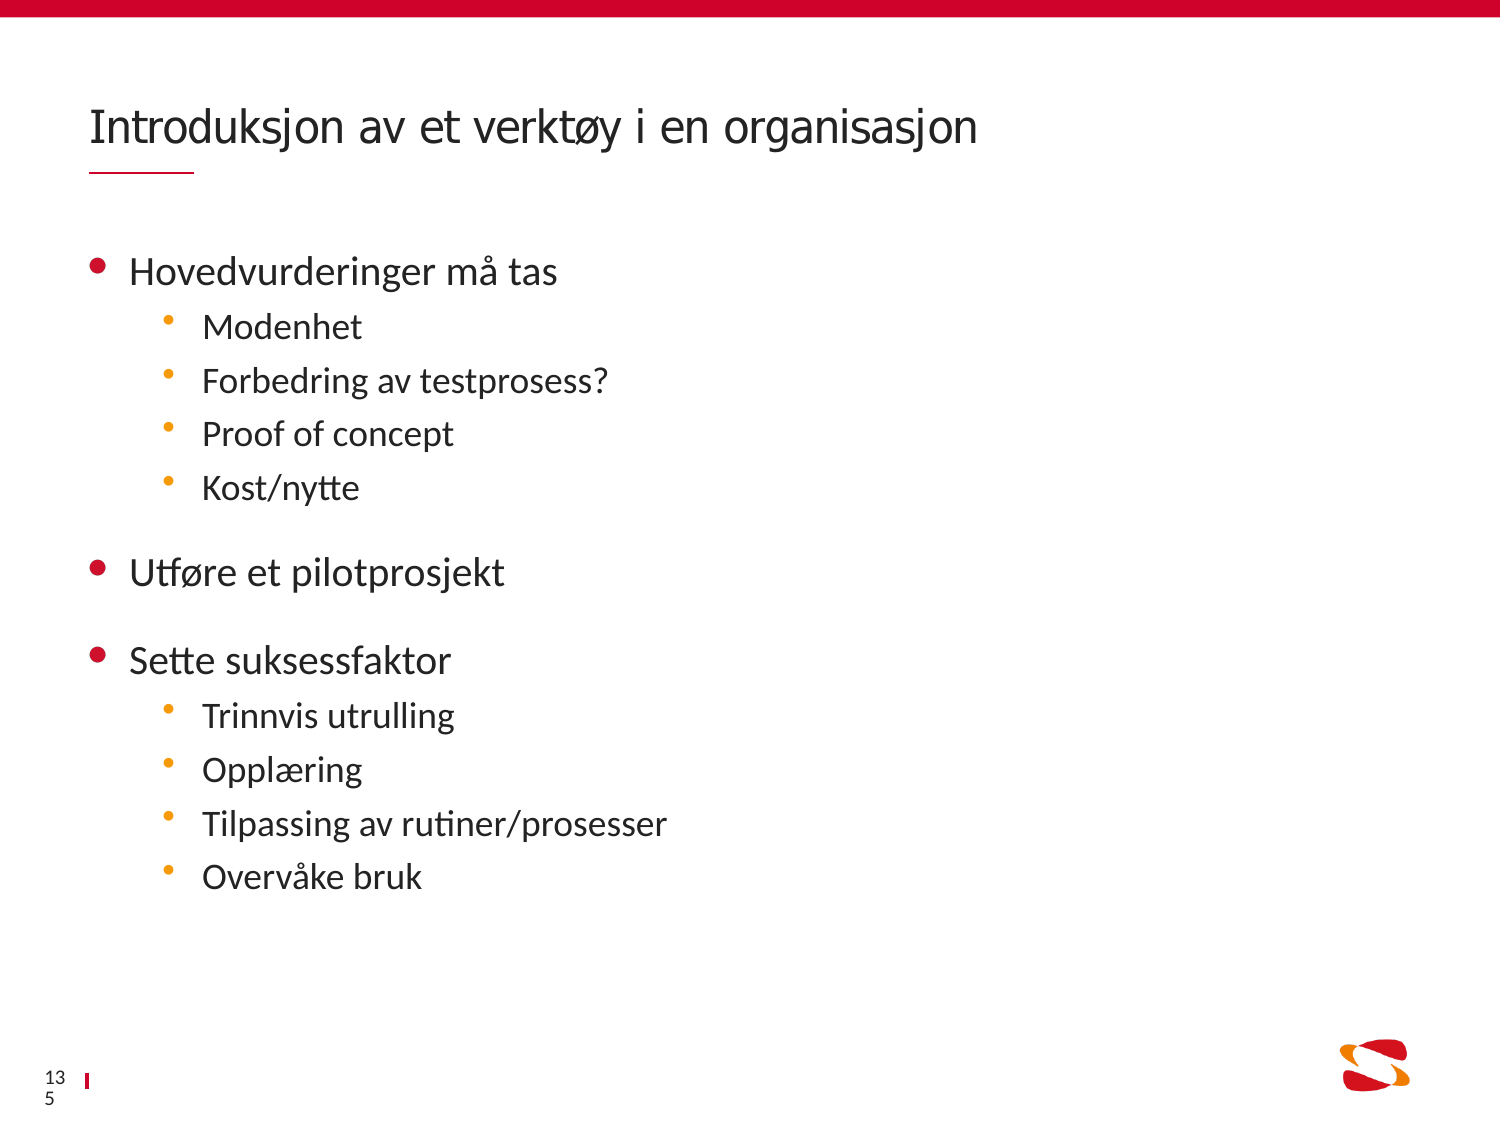

# Introduksjon av et verktøy i en organisasjon
Hovedvurderinger må tas
Modenhet
Forbedring av testprosess?
Proof of concept
Kost/nytte
Utføre et pilotprosjekt
Sette suksessfaktor
Trinnvis utrulling
Opplæring
Tilpassing av rutiner/prosesser
Overvåke bruk

135